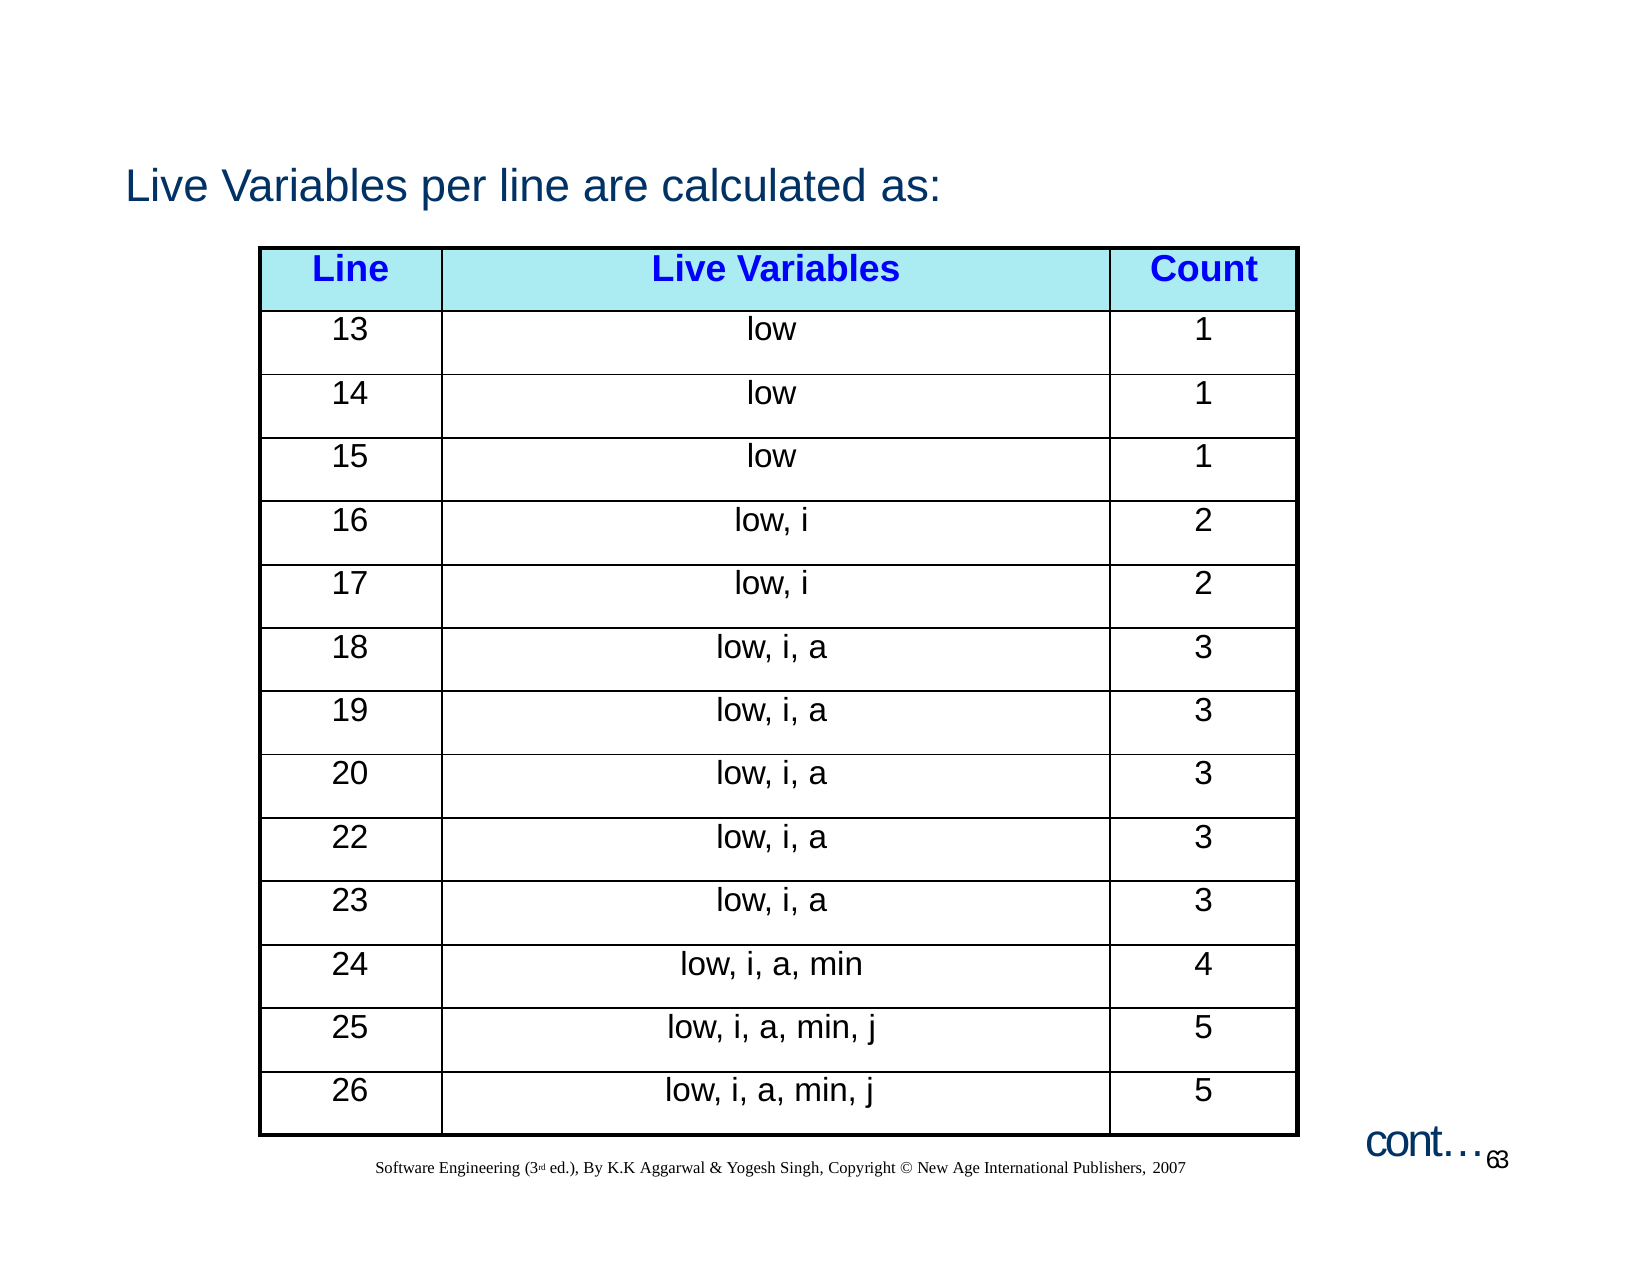

# Live Variables per line are calculated as:
| Line | Live Variables | Count |
| --- | --- | --- |
| 13 | low | 1 |
| 14 | low | 1 |
| 15 | low | 1 |
| 16 | low, i | 2 |
| 17 | low, i | 2 |
| 18 | low, i, a | 3 |
| 19 | low, i, a | 3 |
| 20 | low, i, a | 3 |
| 22 | low, i, a | 3 |
| 23 | low, i, a | 3 |
| 24 | low, i, a, min | 4 |
| 25 | low, i, a, min, j | 5 |
| 26 | low, i, a, min, j | 5 |
cont…63
Software Engineering (3rd  ed.), By K.K Aggarwal & Yogesh Singh, Copyright © New Age International Publishers, 2007